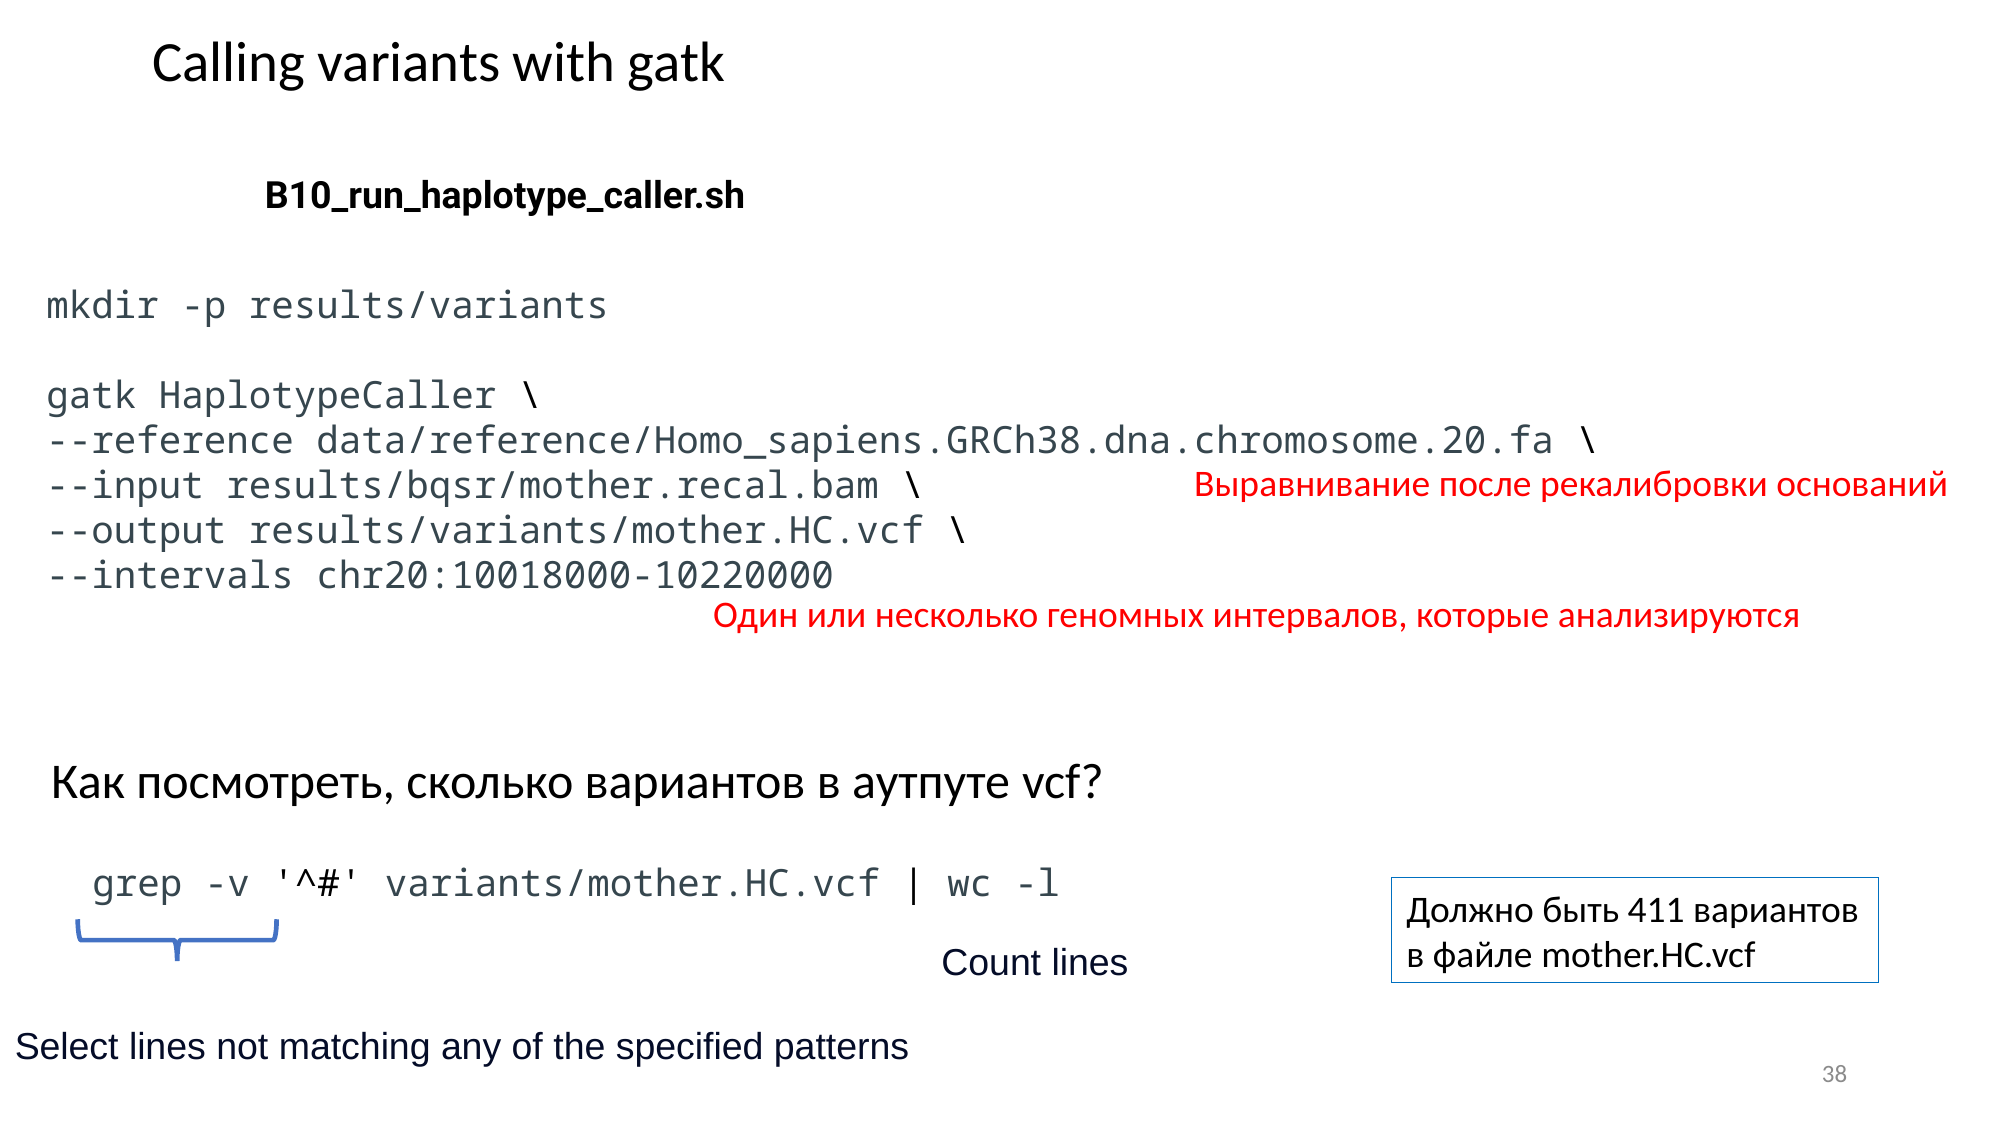

# Calling variants with gatk
B10_run_haplotype_caller.sh
mkdir -p results/variants

gatk HaplotypeCaller \
--reference data/reference/Homo_sapiens.GRCh38.dna.chromosome.20.fa \
--input results/bqsr/mother.recal.bam \
--output results/variants/mother.HC.vcf \
--intervals chr20:10018000-10220000
Выравнивание после рекалибровки оснований
Один или несколько геномных интервалов, которые анализируются
Как посмотреть, сколько вариантов в аутпуте vcf?

grep -v '^#' variants/mother.HC.vcf | wc -l
Должно быть 411 вариантов в файле mother.HC.vcf
Count lines
Select lines not matching any of the specified patterns
38